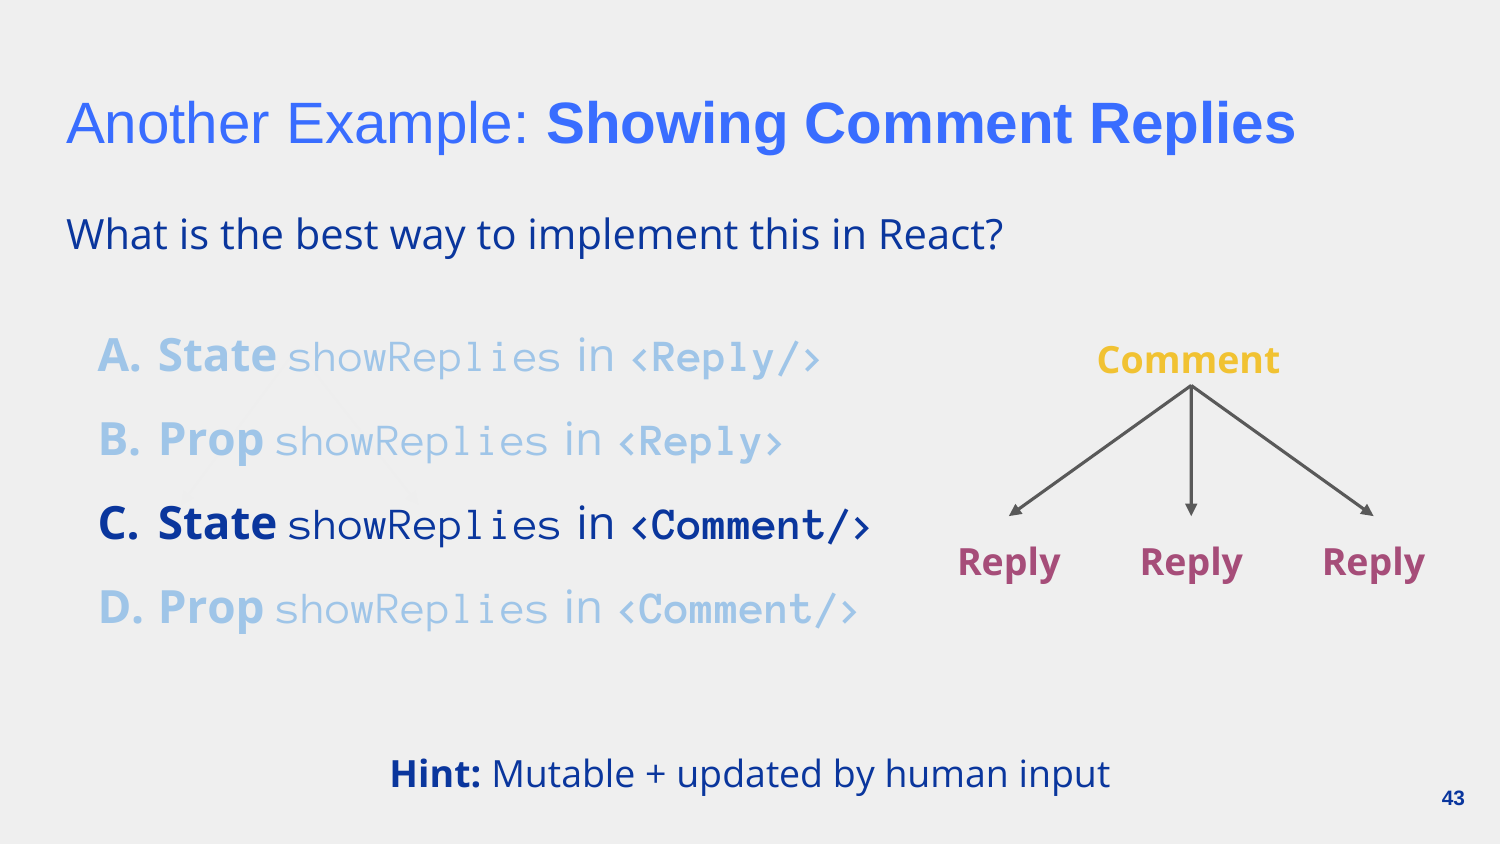

# Another Example: Showing Comment Replies
What is the best way to implement this in React?
State showReplies in <Reply/>
Prop showReplies in <Reply>
State showReplies in <Comment/>
Prop showReplies in <Comment/>
Comment
Reply
Reply
Reply
Hint: Mutable + updated by human input
43